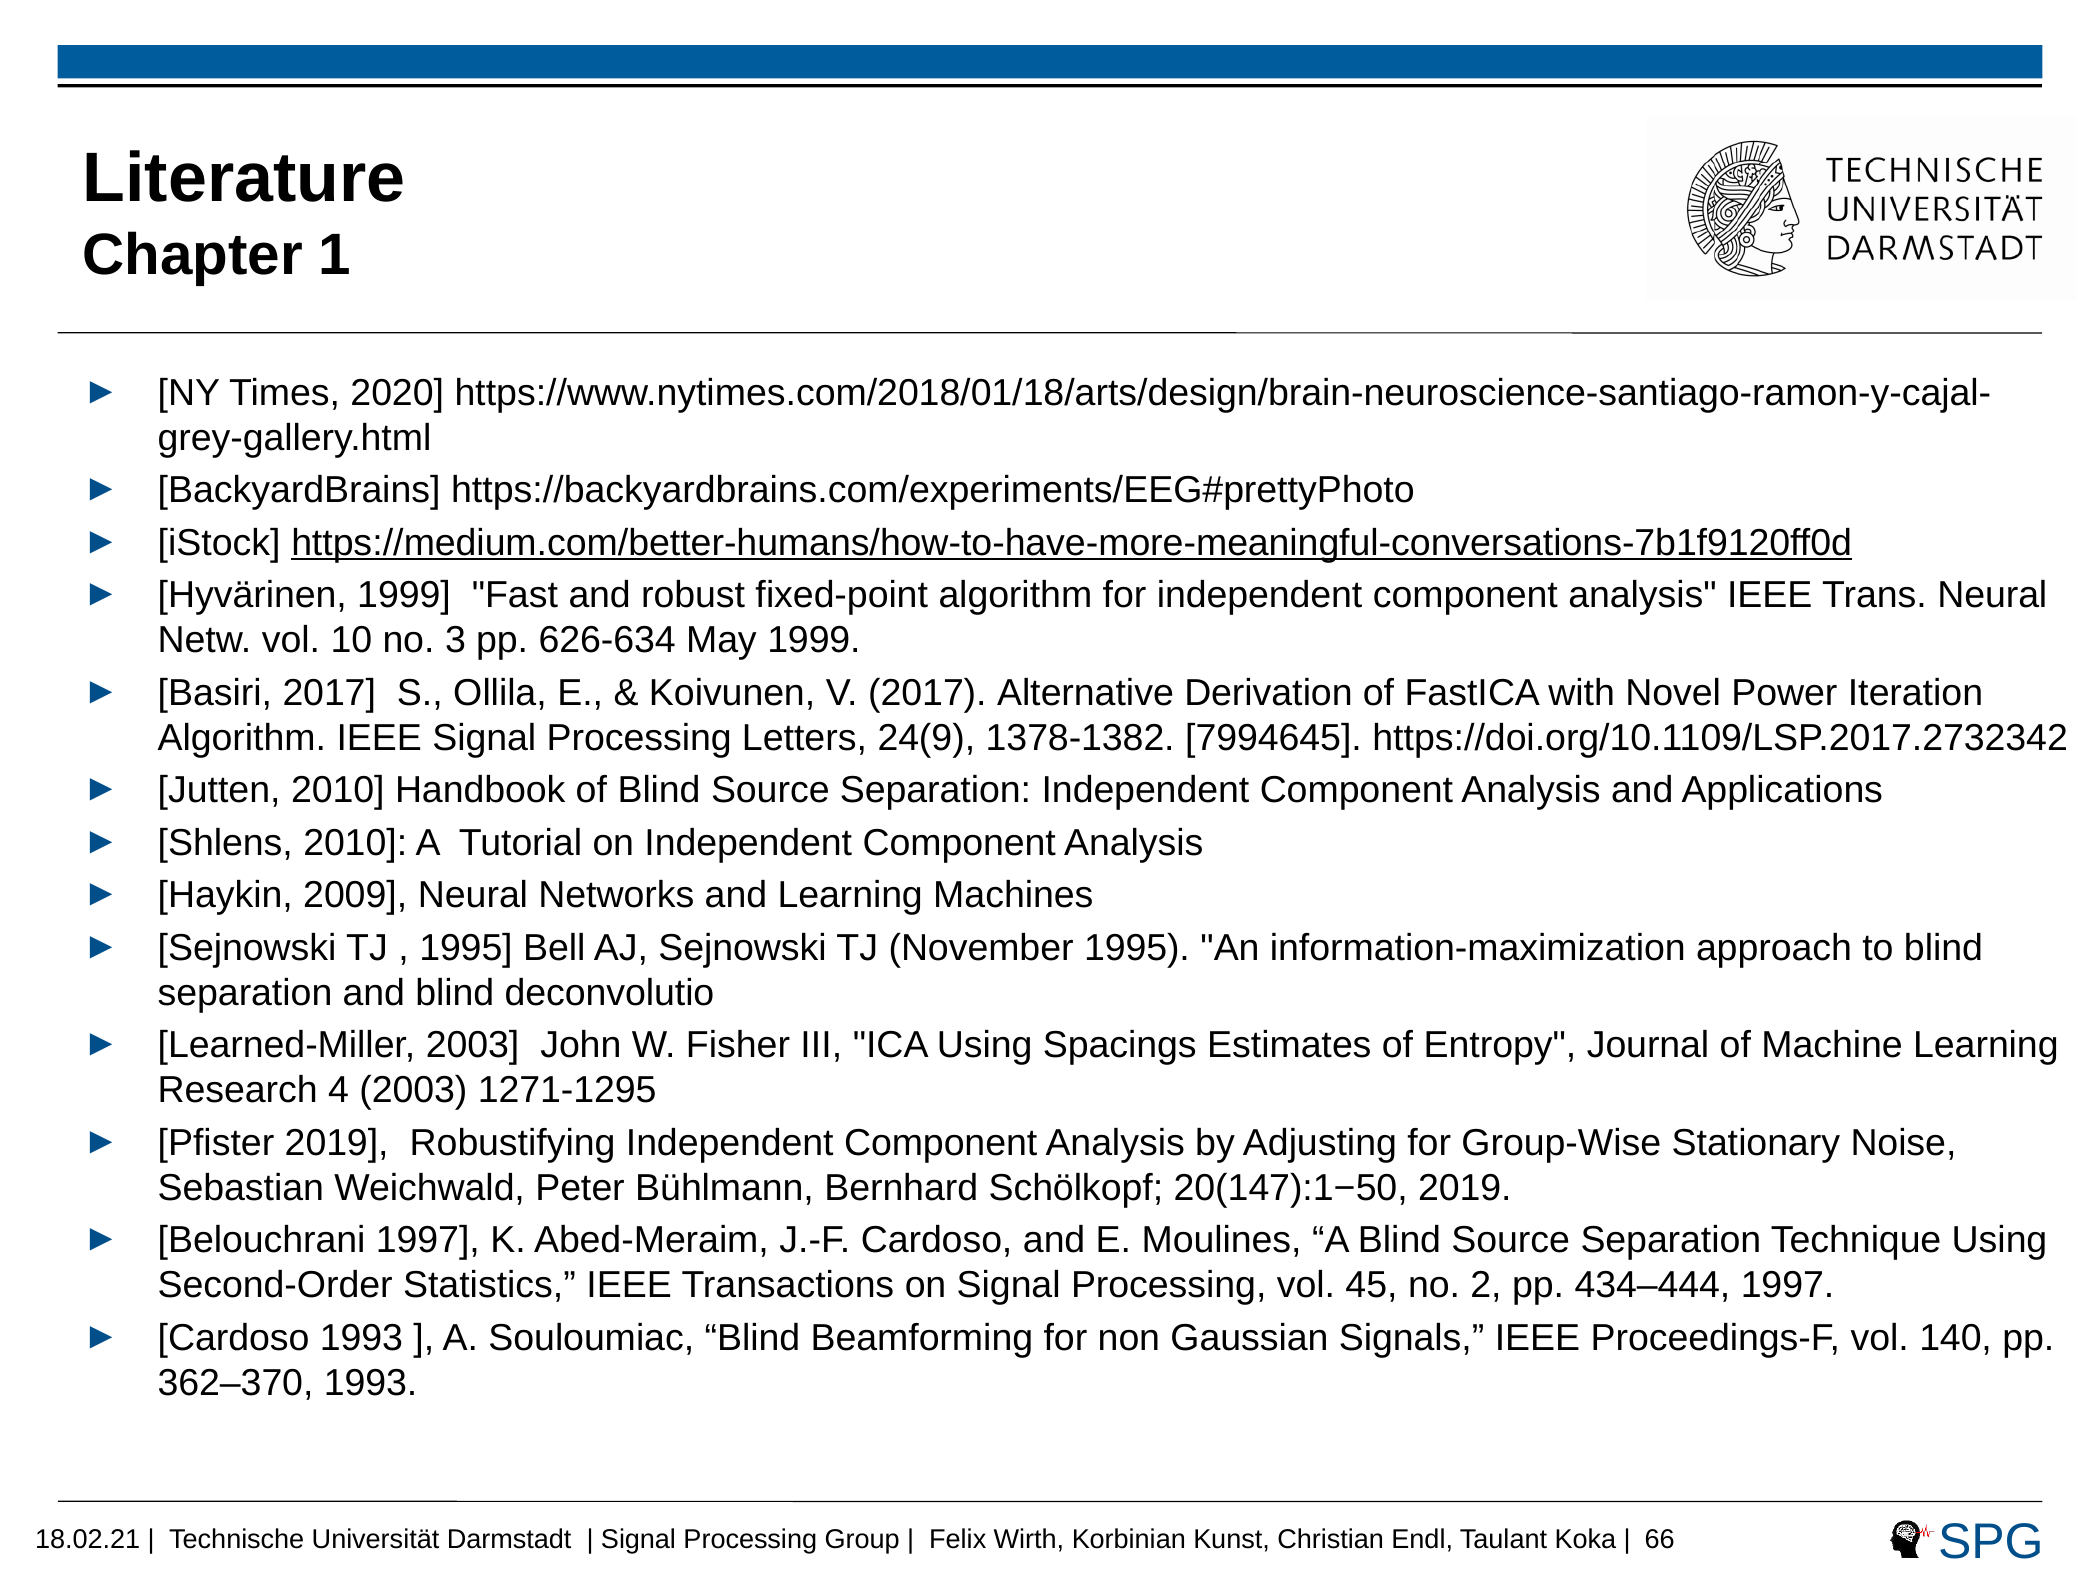

# Literature Chapter 1
[NY Times, 2020] https://www.nytimes.com/2018/01/18/arts/design/brain-neuroscience-santiago-ramon-y-cajal-grey-gallery.html
[BackyardBrains] https://backyardbrains.com/experiments/EEG#prettyPhoto
[iStock] https://medium.com/better-humans/how-to-have-more-meaningful-conversations-7b1f9120ff0d
[Hyvärinen, 1999]  "Fast and robust fixed-point algorithm for independent component analysis" IEEE Trans. Neural Netw. vol. 10 no. 3 pp. 626-634 May 1999.
[Basiri, 2017]  S., Ollila, E., & Koivunen, V. (2017). Alternative Derivation of FastICA with Novel Power Iteration Algorithm. IEEE Signal Processing Letters, 24(9), 1378-1382. [7994645]. https://doi.org/10.1109/LSP.2017.2732342
[Jutten, 2010] Handbook of Blind Source Separation: Independent Component Analysis and Applications
[Shlens, 2010]: A  Tutorial on Independent Component Analysis
[Haykin, 2009], Neural Networks and Learning Machines
[Sejnowski TJ , 1995] Bell AJ, Sejnowski TJ (November 1995). "An information-maximization approach to blind separation and blind deconvolutio
[Learned-Miller, 2003]  John W. Fisher III, "ICA Using Spacings Estimates of Entropy", Journal of Machine Learning Research 4 (2003) 1271-1295
[Pfister 2019],  Robustifying Independent Component Analysis by Adjusting for Group-Wise Stationary Noise, Sebastian Weichwald, Peter Bühlmann, Bernhard Schölkopf; 20(147):1−50, 2019.
[Belouchrani 1997], K. Abed-Meraim, J.-F. Cardoso, and E. Moulines, “A Blind Source Separation Technique Using Second-Order Statistics,” IEEE Transactions on Signal Processing, vol. 45, no. 2, pp. 434–444, 1997.
[Cardoso 1993 ], A. Souloumiac, “Blind Beamforming for non Gaussian Signals,” IEEE Proceedings-F, vol. 140, pp. 362–370, 1993.